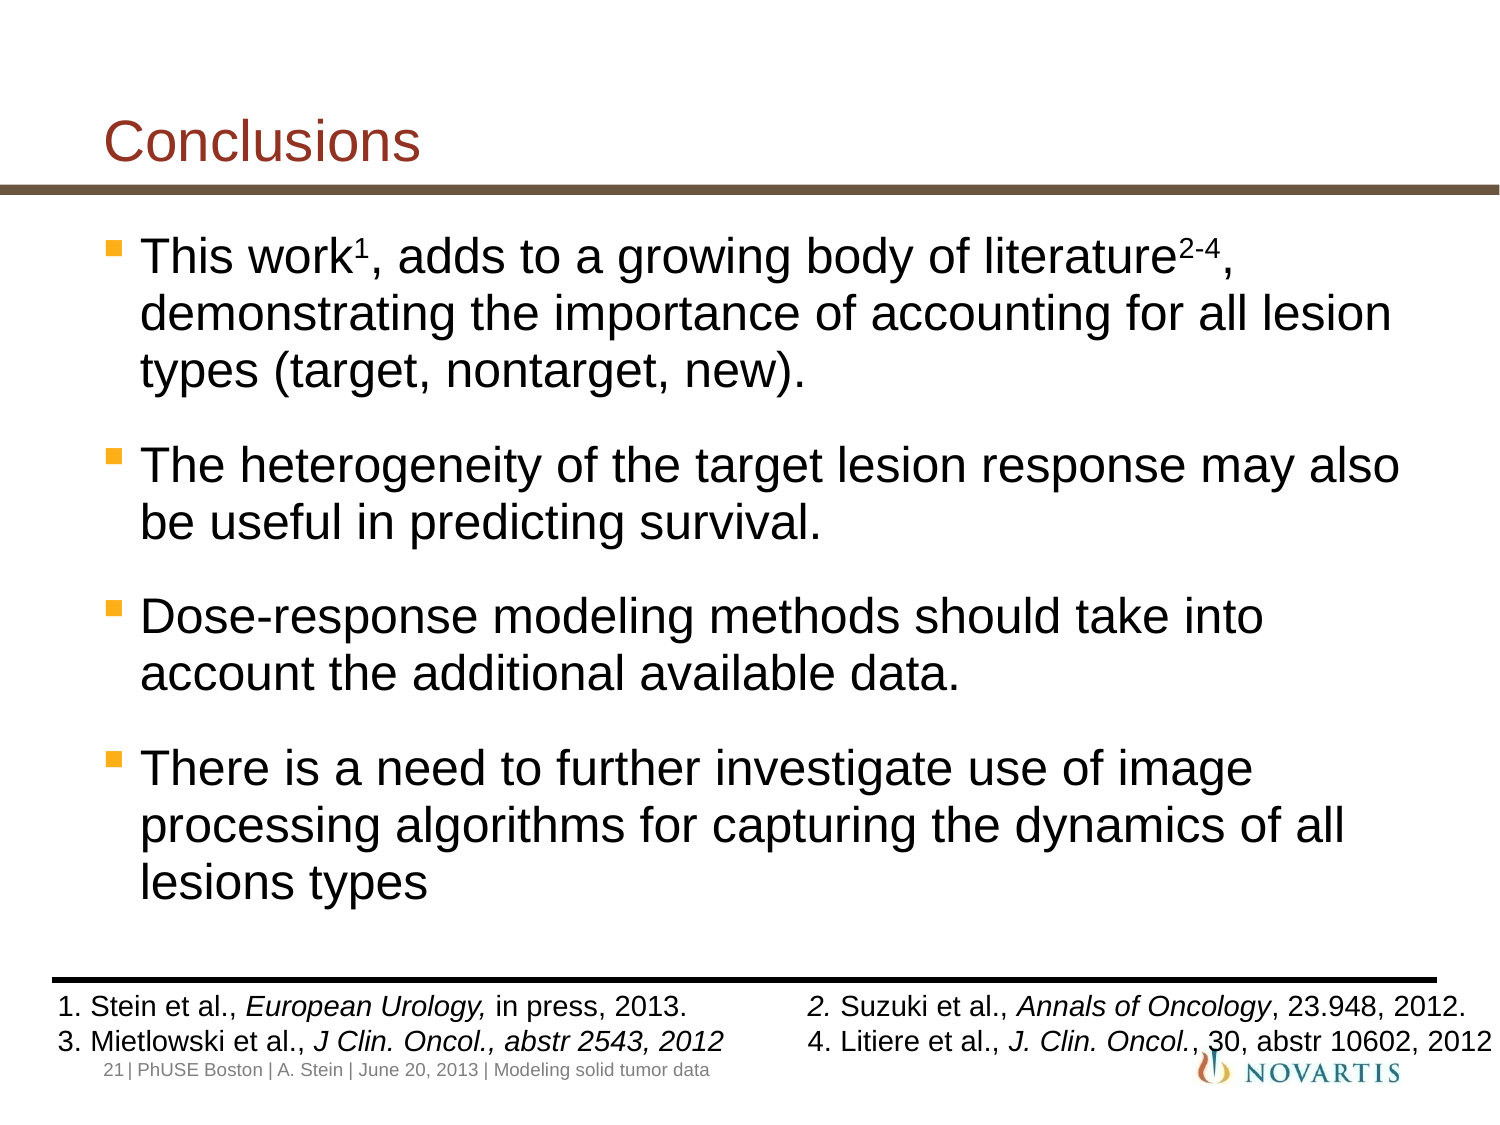

# Conclusions
This work1, adds to a growing body of literature2-4, demonstrating the importance of accounting for all lesion types (target, nontarget, new).
The heterogeneity of the target lesion response may also be useful in predicting survival.
Dose-response modeling methods should take into account the additional available data.
There is a need to further investigate use of image processing algorithms for capturing the dynamics of all lesions types

1. Stein et al., European Urology, in press, 2013.	2. Suzuki et al., Annals of Oncology, 23.948, 2012.
3. Mietlowski et al., J Clin. Oncol., abstr 2543, 2012	4. Litiere et al., J. Clin. Oncol., 30, abstr 10602, 2012
21
| PhUSE Boston | A. Stein | June 20, 2013 | Modeling solid tumor data